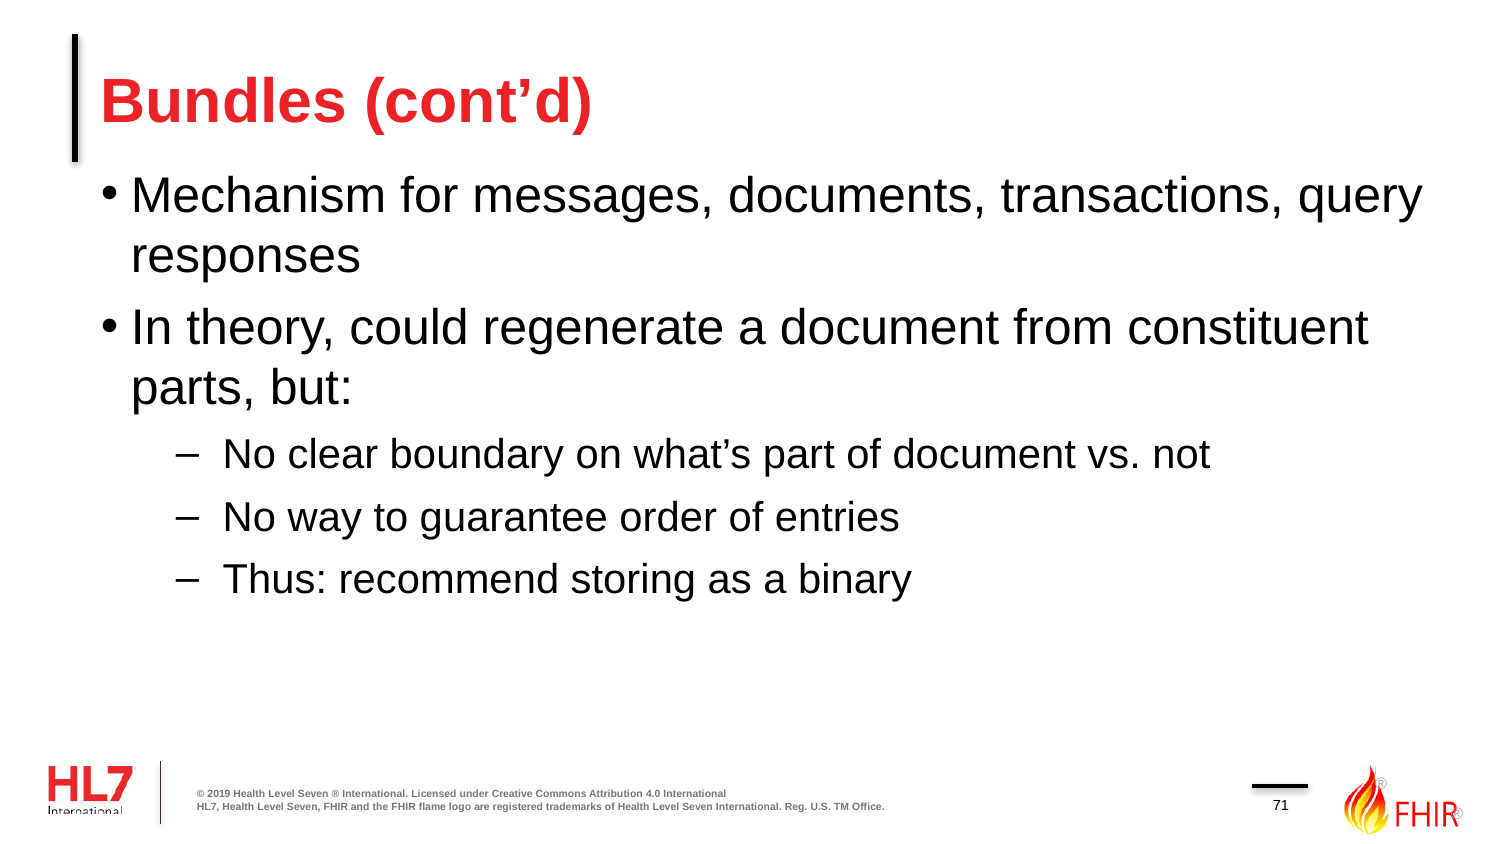

# Bundles (cont’d)
Mechanism for messages, documents, transactions, query responses
In theory, could regenerate a document from constituent parts, but:
No clear boundary on what’s part of document vs. not
No way to guarantee order of entries
Thus: recommend storing as a binary
© 2019 Health Level Seven ® International. Licensed under Creative Commons Attribution 4.0 International
HL7, Health Level Seven, FHIR and the FHIR flame logo are registered trademarks of Health Level Seven International. Reg. U.S. TM Office.
71